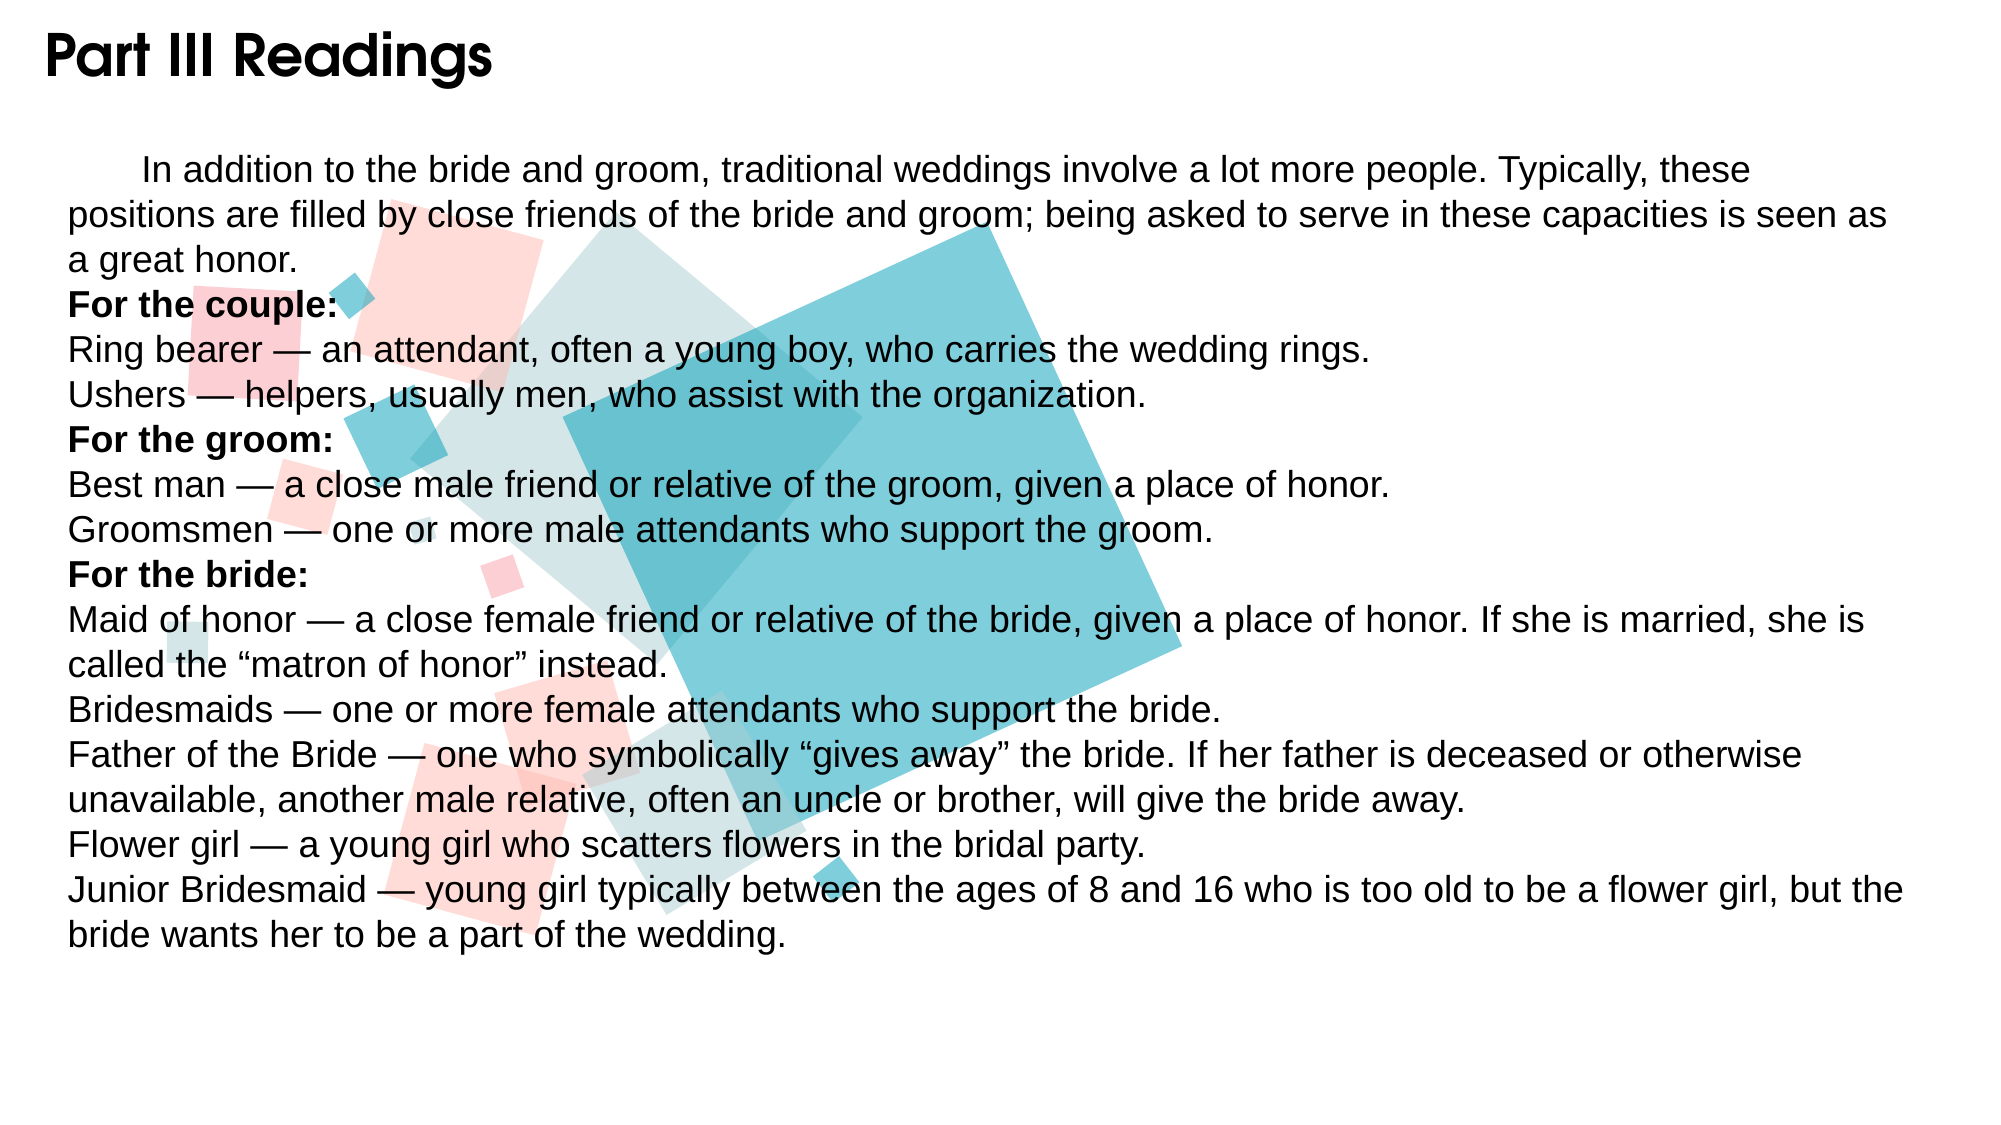

Part III Readings
       In addition to the bride and groom, traditional weddings involve a lot more people. Typically, these positions are filled by close friends of the bride and groom; being asked to serve in these capacities is seen as a great honor.
For the couple:
Ring bearer — an attendant, often a young boy, who carries the wedding rings.
Ushers — helpers, usually men, who assist with the organization.
For the groom:
Best man — a close male friend or relative of the groom, given a place of honor.
Groomsmen — one or more male attendants who support the groom.
For the bride:
Maid of honor — a close female friend or relative of the bride, given a place of honor. If she is married, she is called the “matron of honor” instead.
Bridesmaids — one or more female attendants who support the bride.
Father of the Bride — one who symbolically “gives away” the bride. If her father is deceased or otherwise unavailable, another male relative, often an uncle or brother, will give the bride away.
Flower girl — a young girl who scatters flowers in the bridal party.
Junior Bridesmaid — young girl typically between the ages of 8 and 16 who is too old to be a flower girl, but the bride wants her to be a part of the wedding.